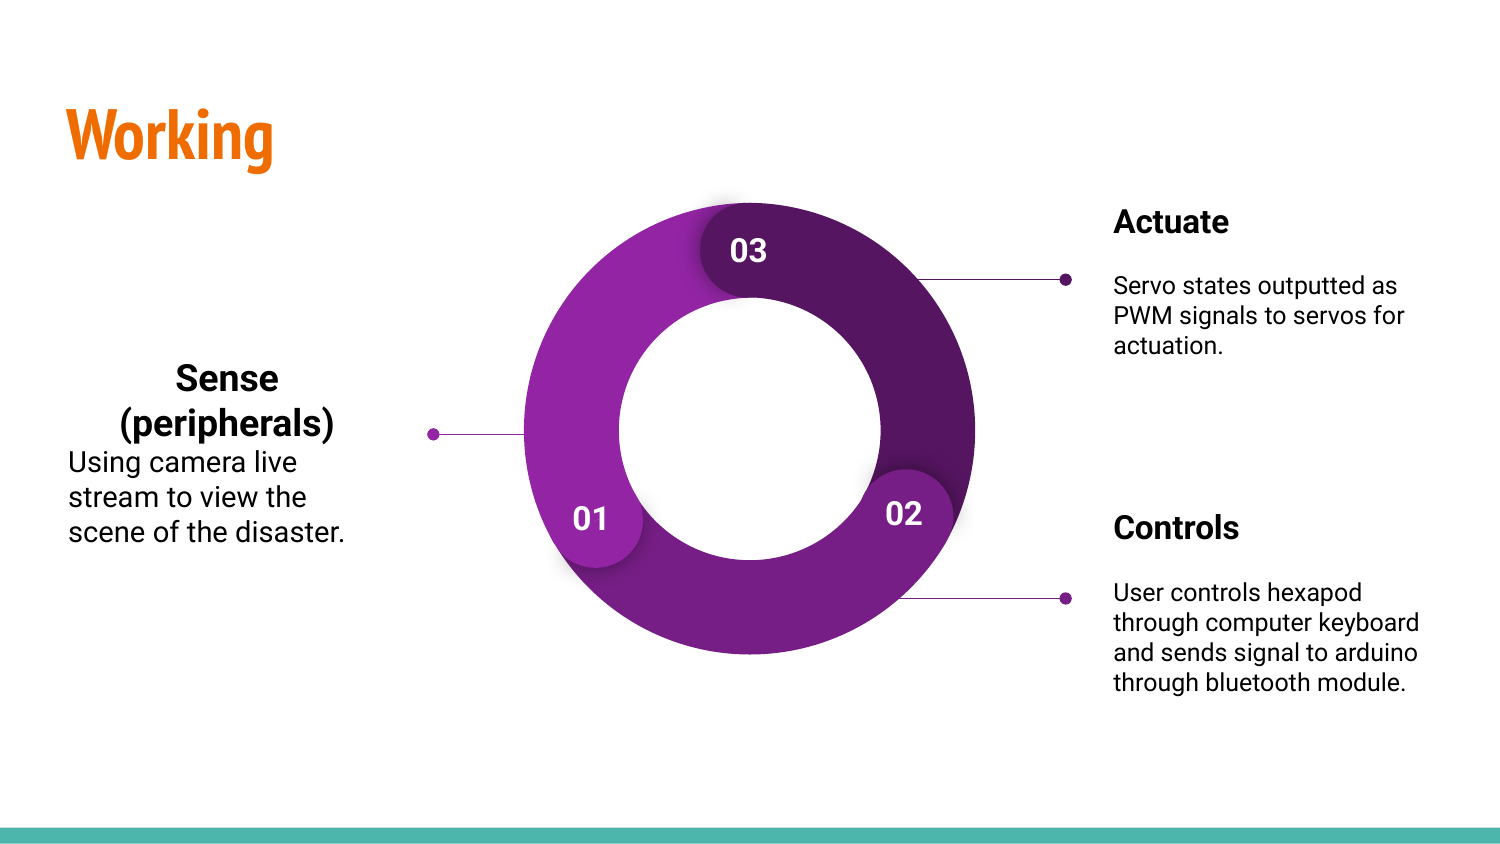

# Working

03

02
01
Actuate

Servo states outputted as PWM signals to servos for actuation.
Sense (peripherals)
Using camera live stream to view the scene of the disaster.
Controls

User controls hexapod through computer keyboard and sends signal to arduino through bluetooth module.